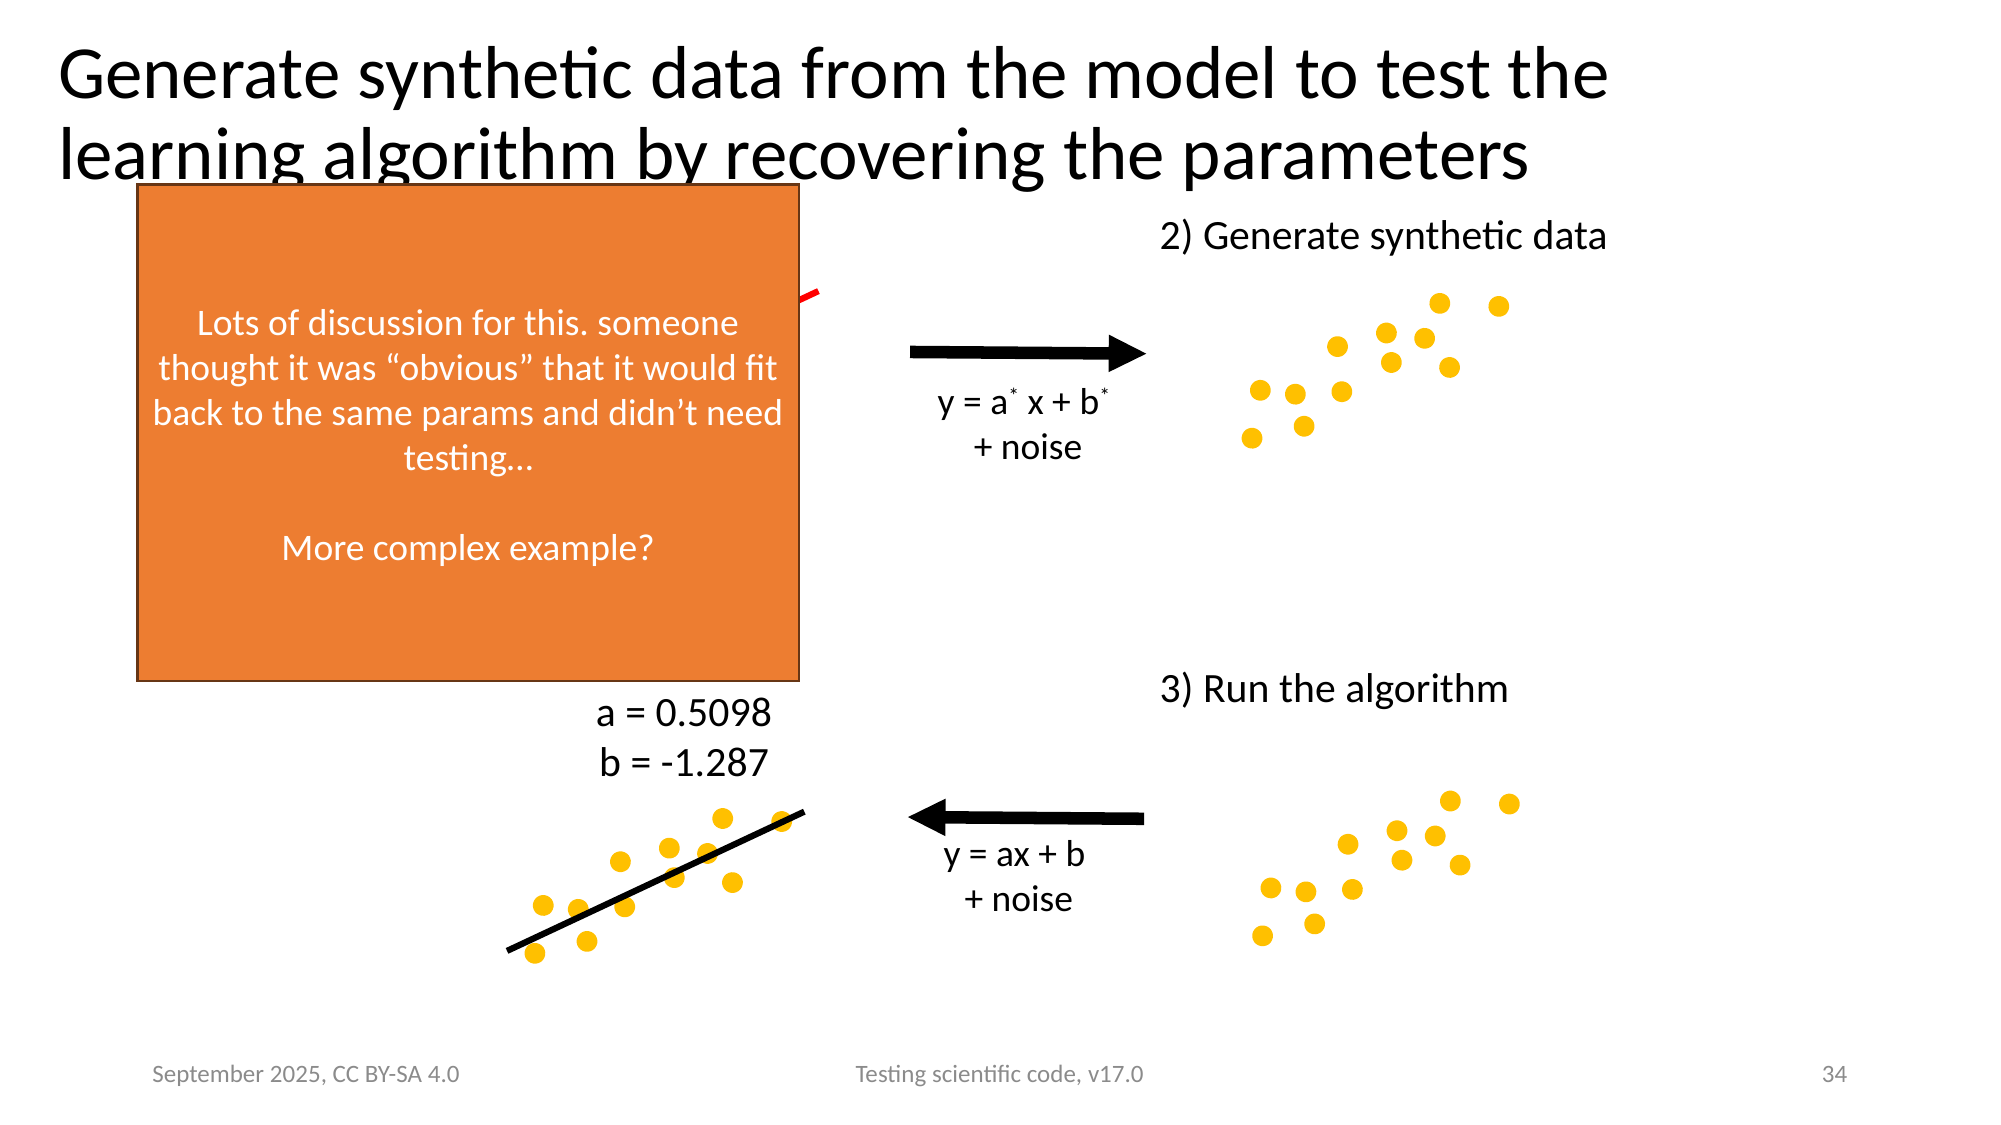

# Generate synthetic data from the model to test the learning algorithm by recovering the parameters
Lots of discussion for this. someone thought it was “obvious” that it would fit back to the same params and didn’t need testing…

More complex example?
2) Generate synthetic data
1) Fix initial parameters

y = a* x + b*
+ noise
a* = 0.5
b* = -1.3

4) Compare
3) Run the algorithm
a = 0.5098
b = -1.287

y = ax + b
+ noise
September 2025, CC BY-SA 4.0
Testing scientific code, v17.0
34